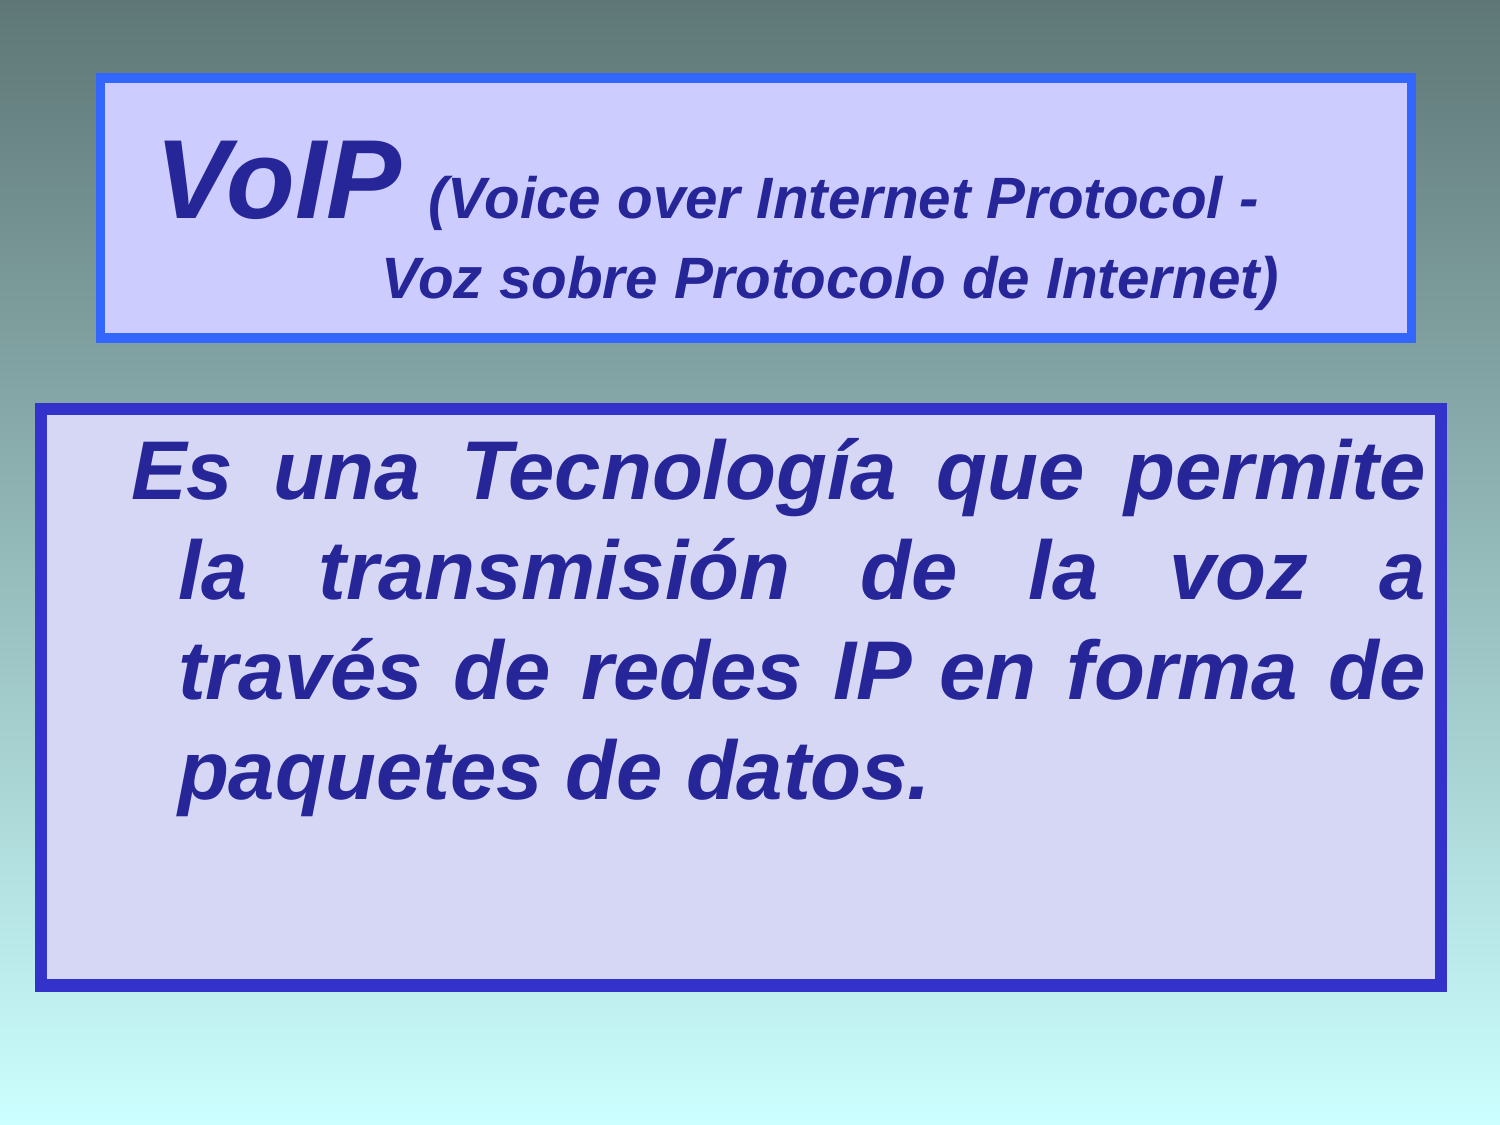

# VoIP (Voice over Internet Protocol - 		Voz sobre Protocolo de Internet)
Es una Tecnología que permite la transmisión de la voz a través de redes IP en forma de paquetes de datos.